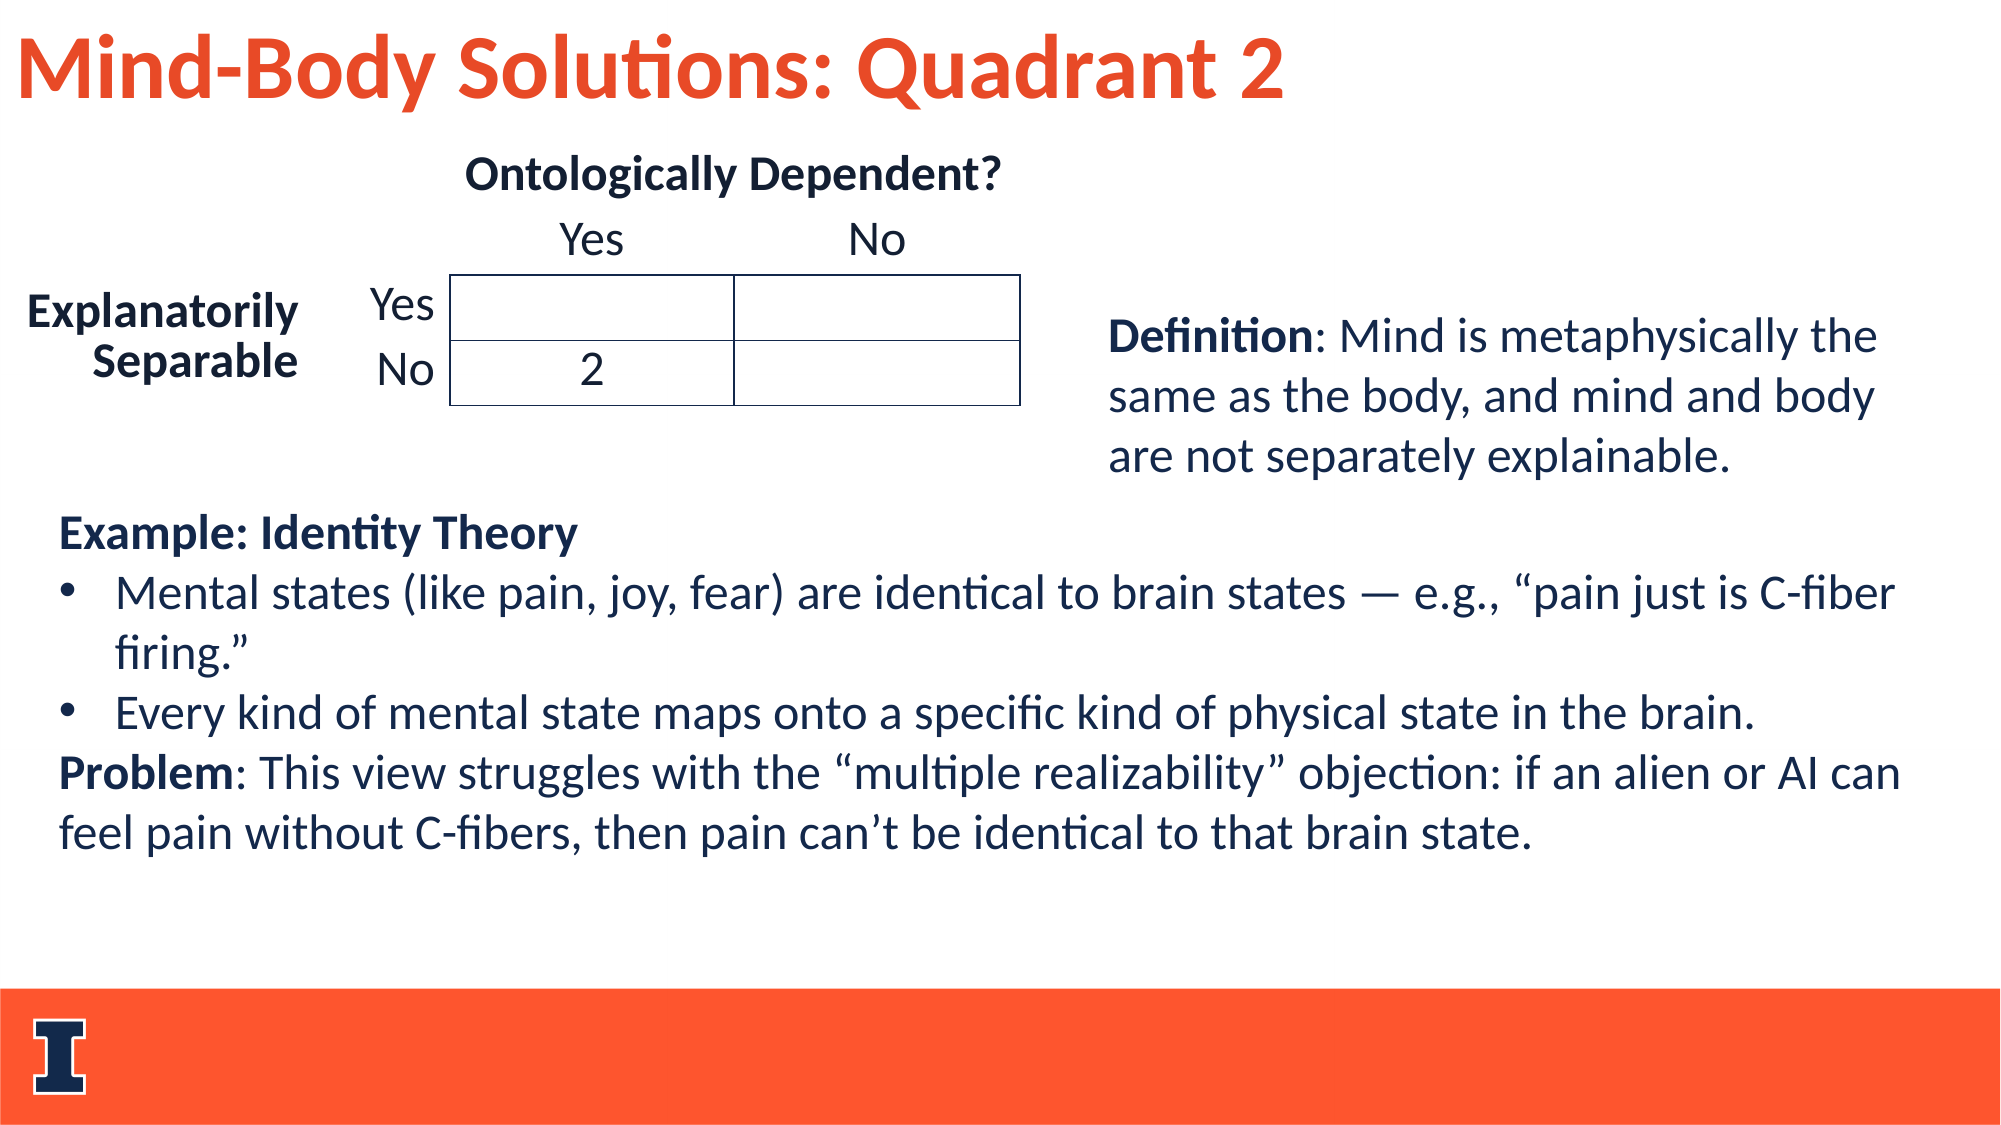

Mind-Body Solutions: Quadrant 2
|  |  | Ontologically Dependent? |  |
| --- | --- | --- | --- |
|  |  | Yes | No |
| Explanatorily Separable | Yes |  |  |
|  | No | 2 |  |
Definition: Mind is metaphysically the same as the body, and mind and body are not separately explainable.
Example: Identity Theory
Mental states (like pain, joy, fear) are identical to brain states — e.g., “pain just is C-fiber firing.”
Every kind of mental state maps onto a specific kind of physical state in the brain.
Problem: This view struggles with the “multiple realizability” objection: if an alien or AI can feel pain without C-fibers, then pain can’t be identical to that brain state.